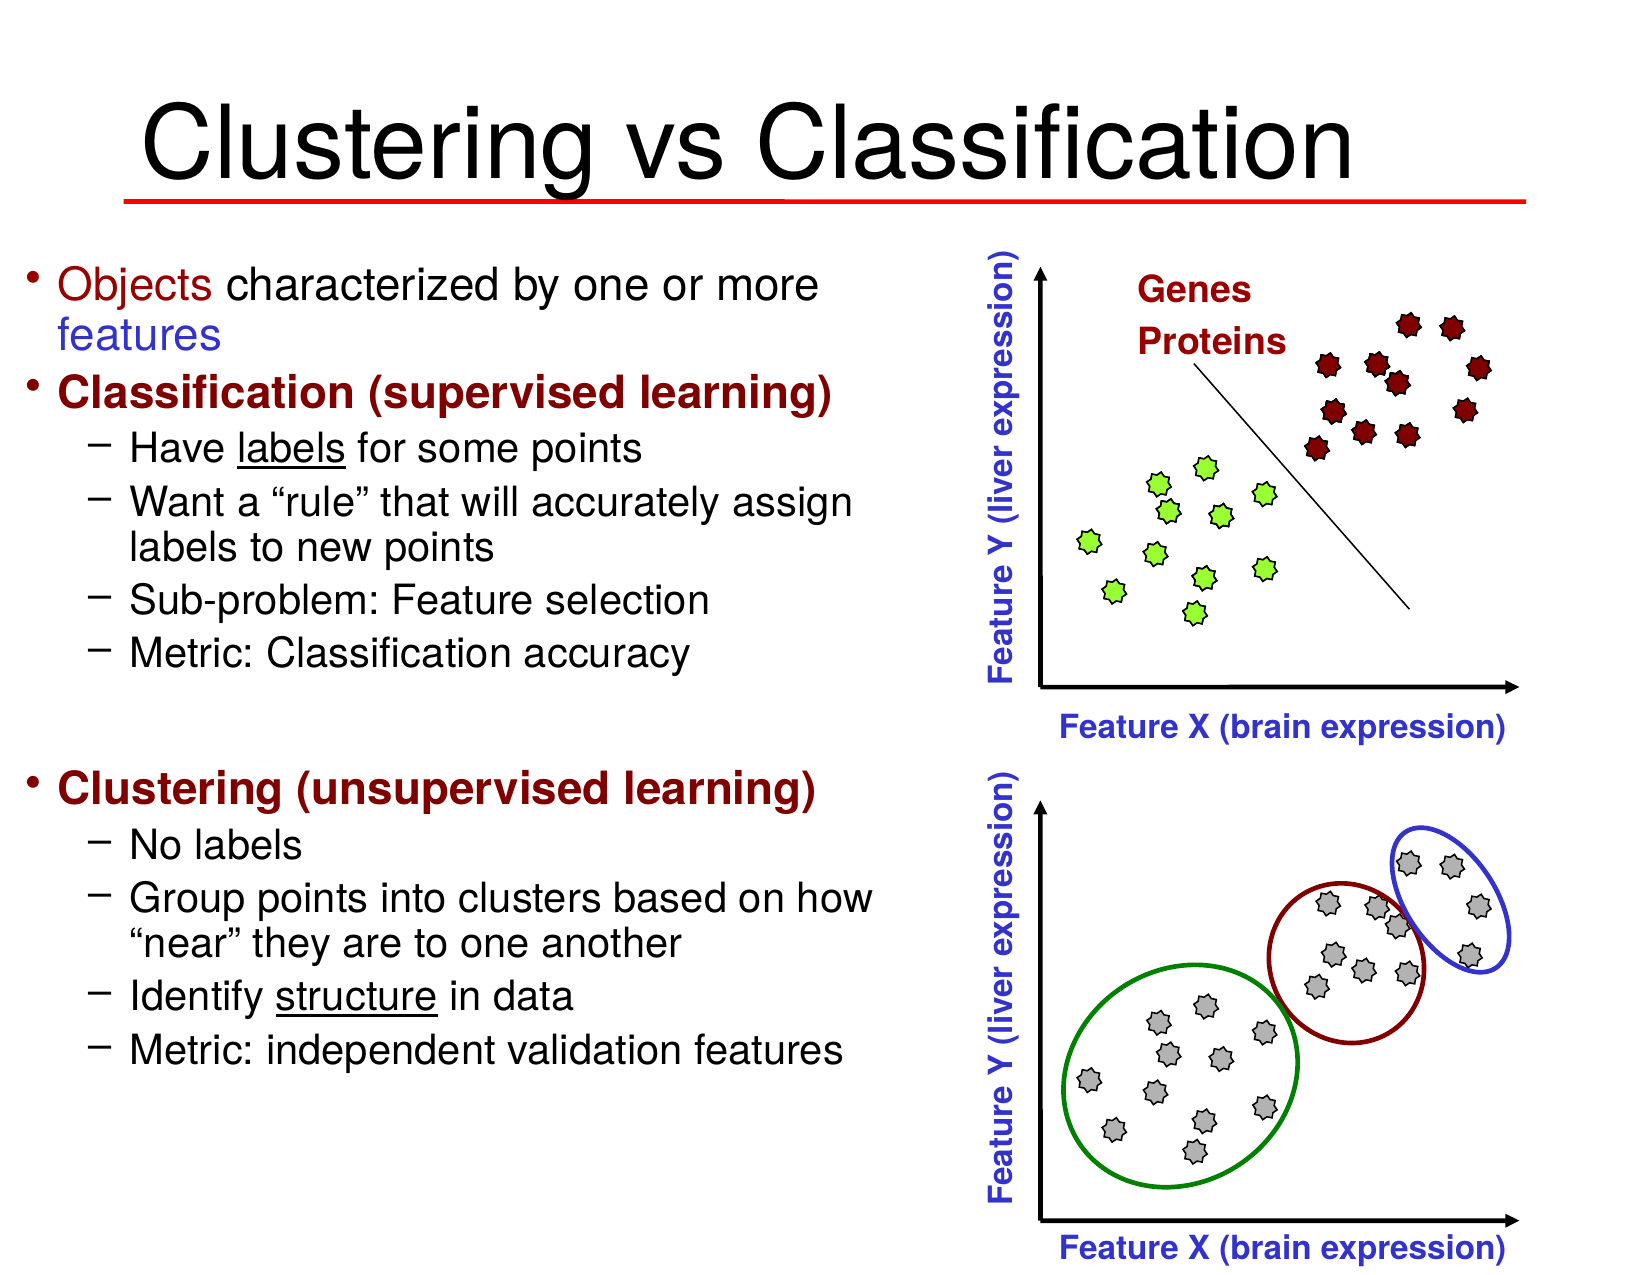

# Clustering vs Classification
Objects characterized by one or more features
Classification (supervised learning)
Have labels for some points
Want a “rule” that will accurately assign labels to new points
Sub-problem: Feature selection
Metric: Classification accuracy

Clustering (unsupervised learning)
No labels
Group points into clusters based on how “near” they are to one another
Identify structure in data
Metric: independent validation features

Genes

Proteins

Feature Y (liver expression)

Feature X (brain expression)

Feature Y (liver expression)

Feature X (brain expression)